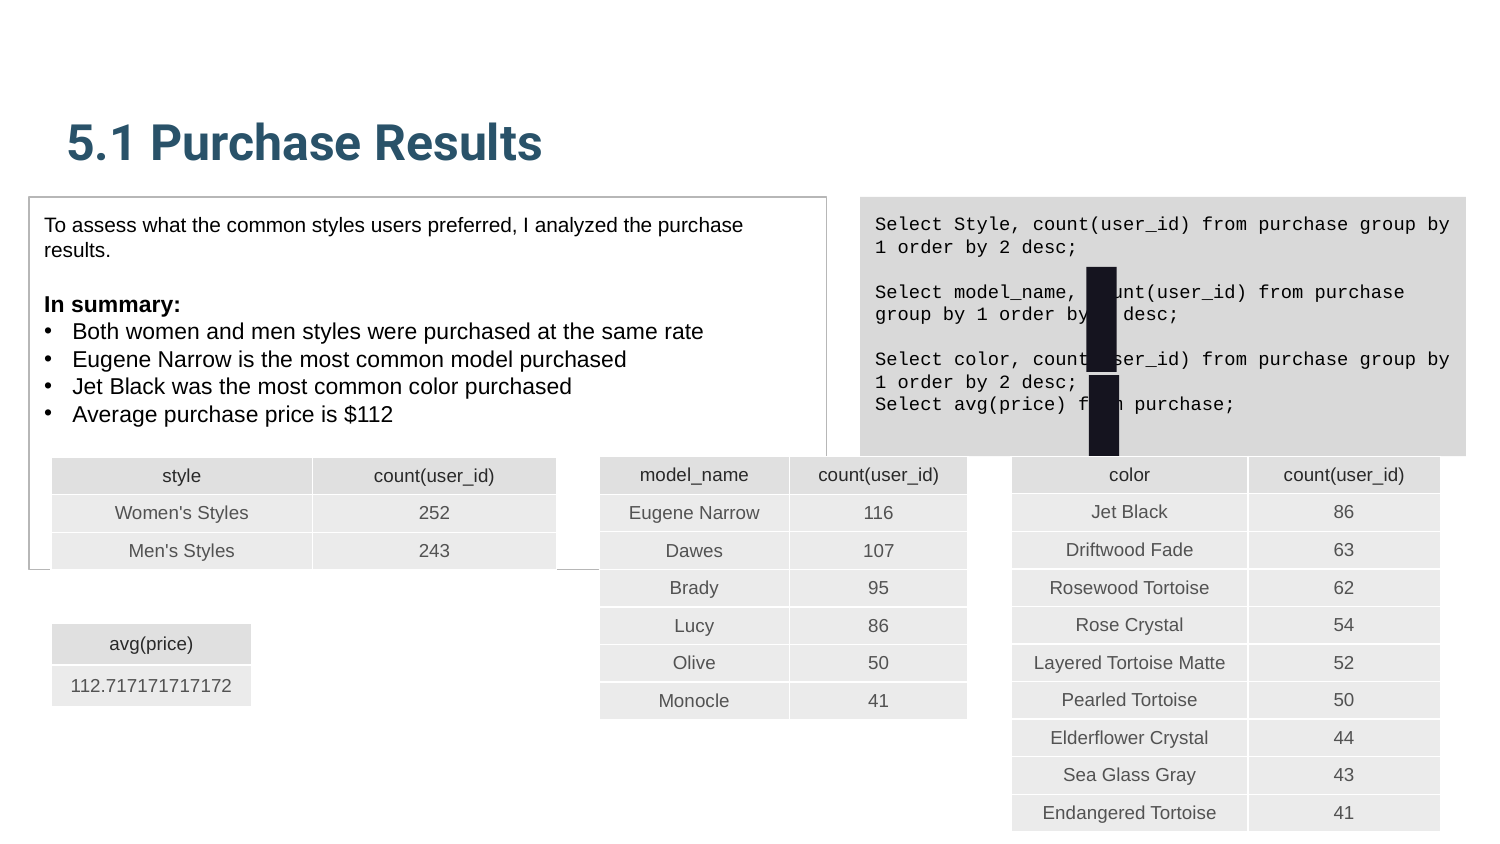

5.1 Purchase Results
Select Style, count(user_id) from purchase group by 1 order by 2 desc;

Select model_name, count(user_id) from purchase group by 1 order by 2 desc;

Select color, count(user_id) from purchase group by 1 order by 2 desc;
Select avg(price) from purchase;
To assess what the common styles users preferred, I analyzed the purchase results.

In summary:
Both women and men styles were purchased at the same rate
Eugene Narrow is the most common model purchased
Jet Black was the most common color purchased
Average purchase price is $112

| color | count(user\_id) |
| --- | --- |
| Jet Black | 86 |
| Driftwood Fade | 63 |
| Rosewood Tortoise | 62 |
| Rose Crystal | 54 |
| Layered Tortoise Matte | 52 |
| Pearled Tortoise | 50 |
| Elderflower Crystal | 44 |
| Sea Glass Gray | 43 |
| Endangered Tortoise | 41 |
| model\_name | count(user\_id) |
| --- | --- |
| Eugene Narrow | 116 |
| Dawes | 107 |
| Brady | 95 |
| Lucy | 86 |
| Olive | 50 |
| Monocle | 41 |
| style | count(user\_id) |
| --- | --- |
| Women's Styles | 252 |
| Men's Styles | 243 |
| avg(price) |
| --- |
| 112.717171717172 |